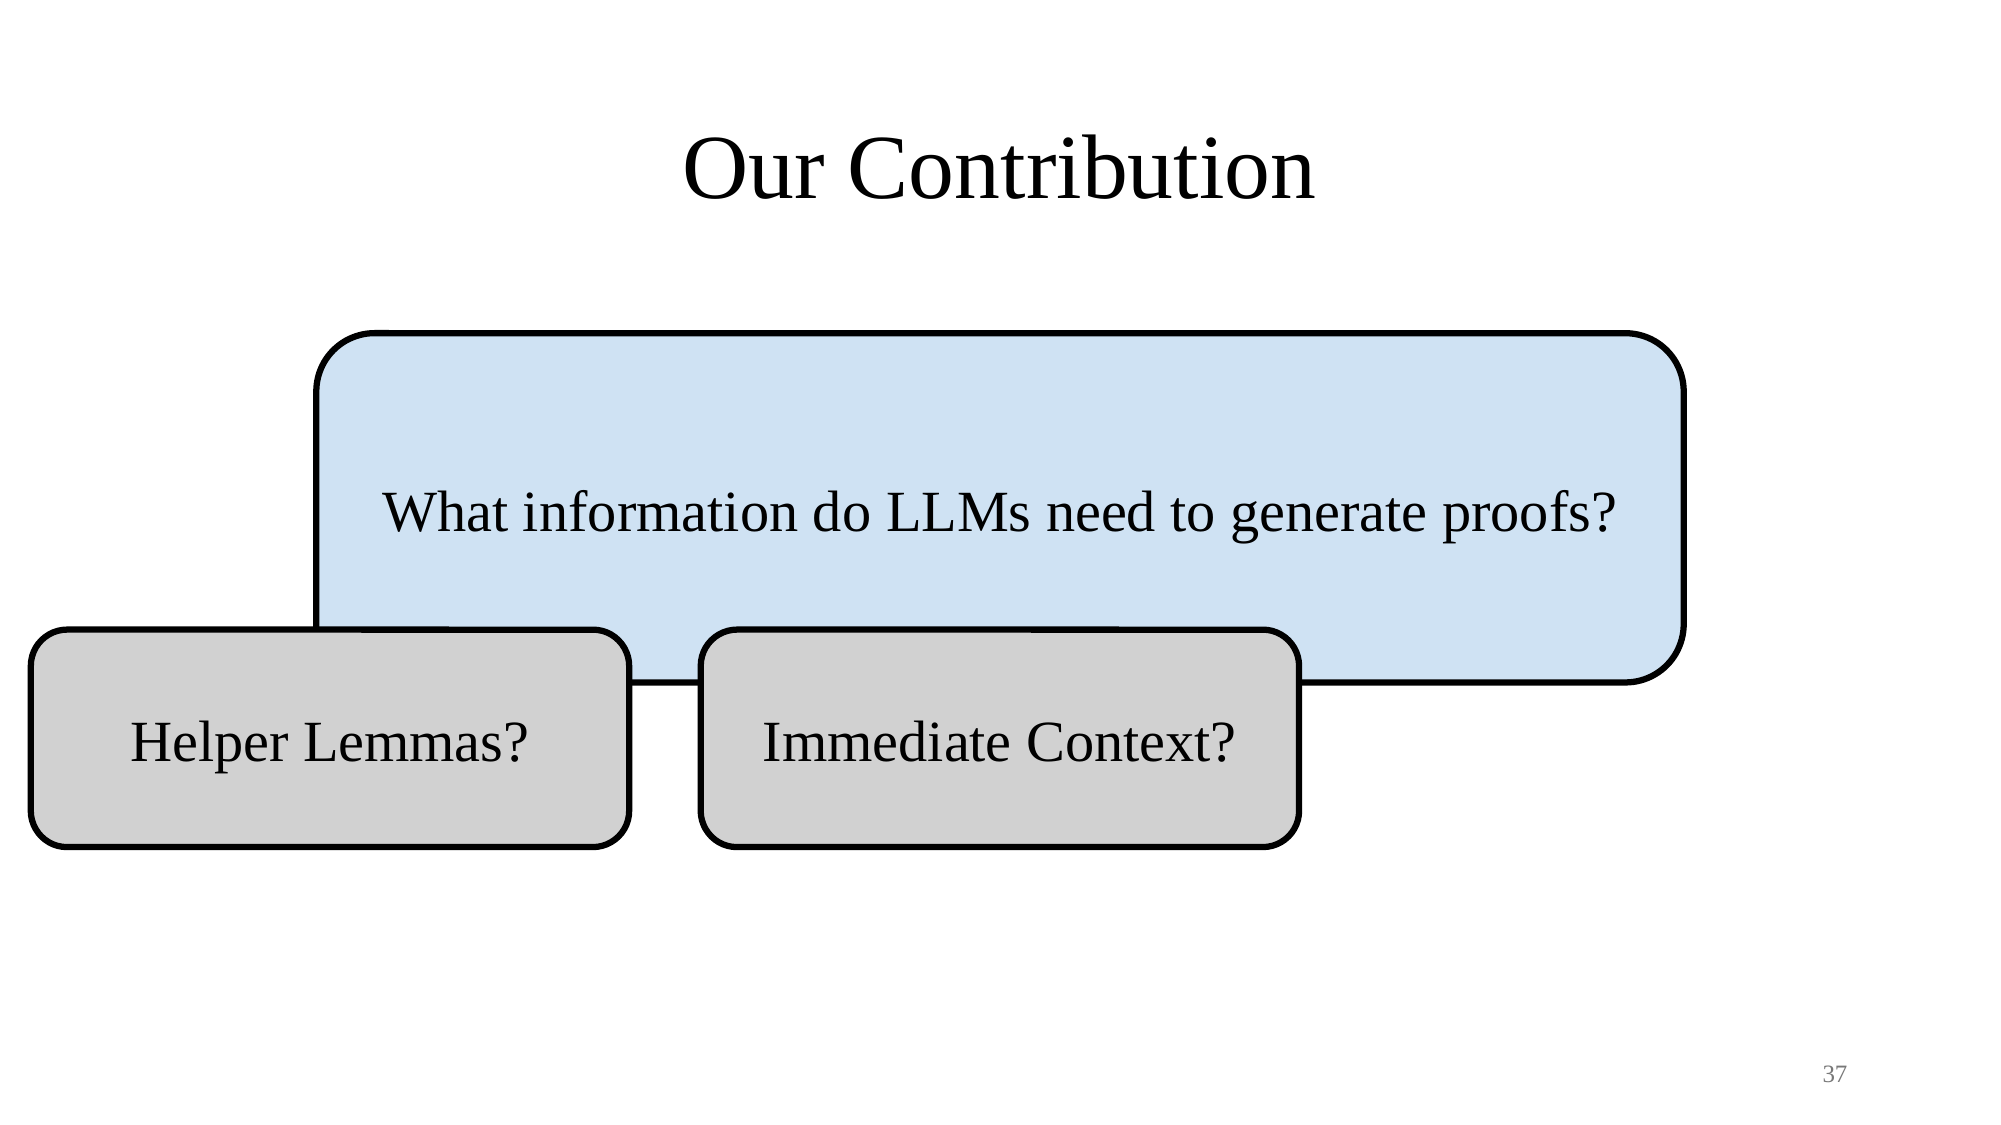

# Our Contribution
What information do LLMs need to generate proofs?
Helper Lemmas?
Immediate Context?
37